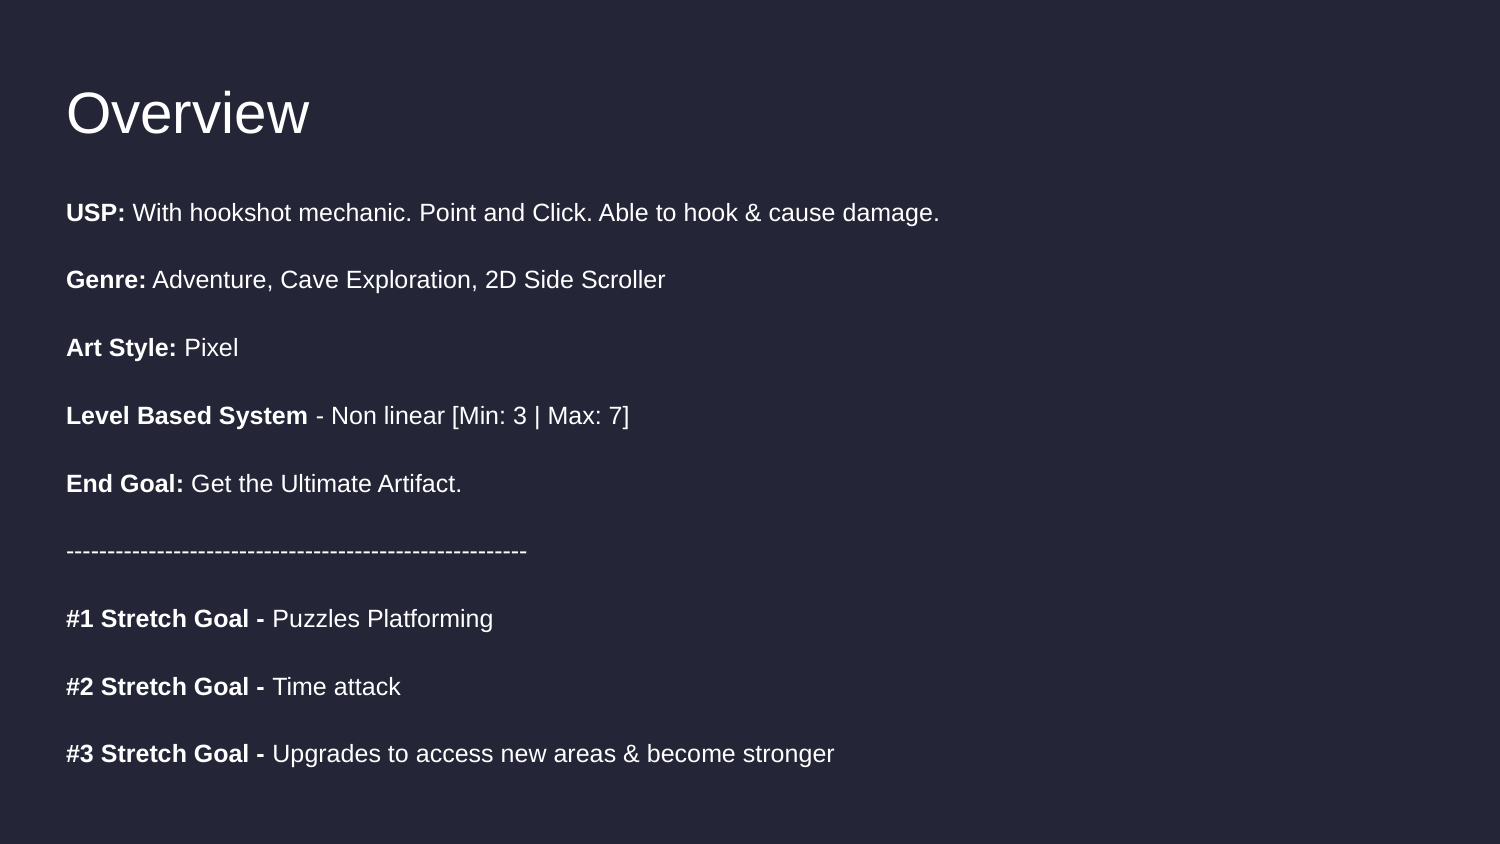

# Overview
USP: With hookshot mechanic. Point and Click. Able to hook & cause damage.
Genre: Adventure, Cave Exploration, 2D Side Scroller
Art Style: Pixel
Level Based System - Non linear [Min: 3 | Max: 7]
End Goal: Get the Ultimate Artifact.
--------------------------------------------------------
#1 Stretch Goal - Puzzles Platforming
#2 Stretch Goal - Time attack
#3 Stretch Goal - Upgrades to access new areas & become stronger